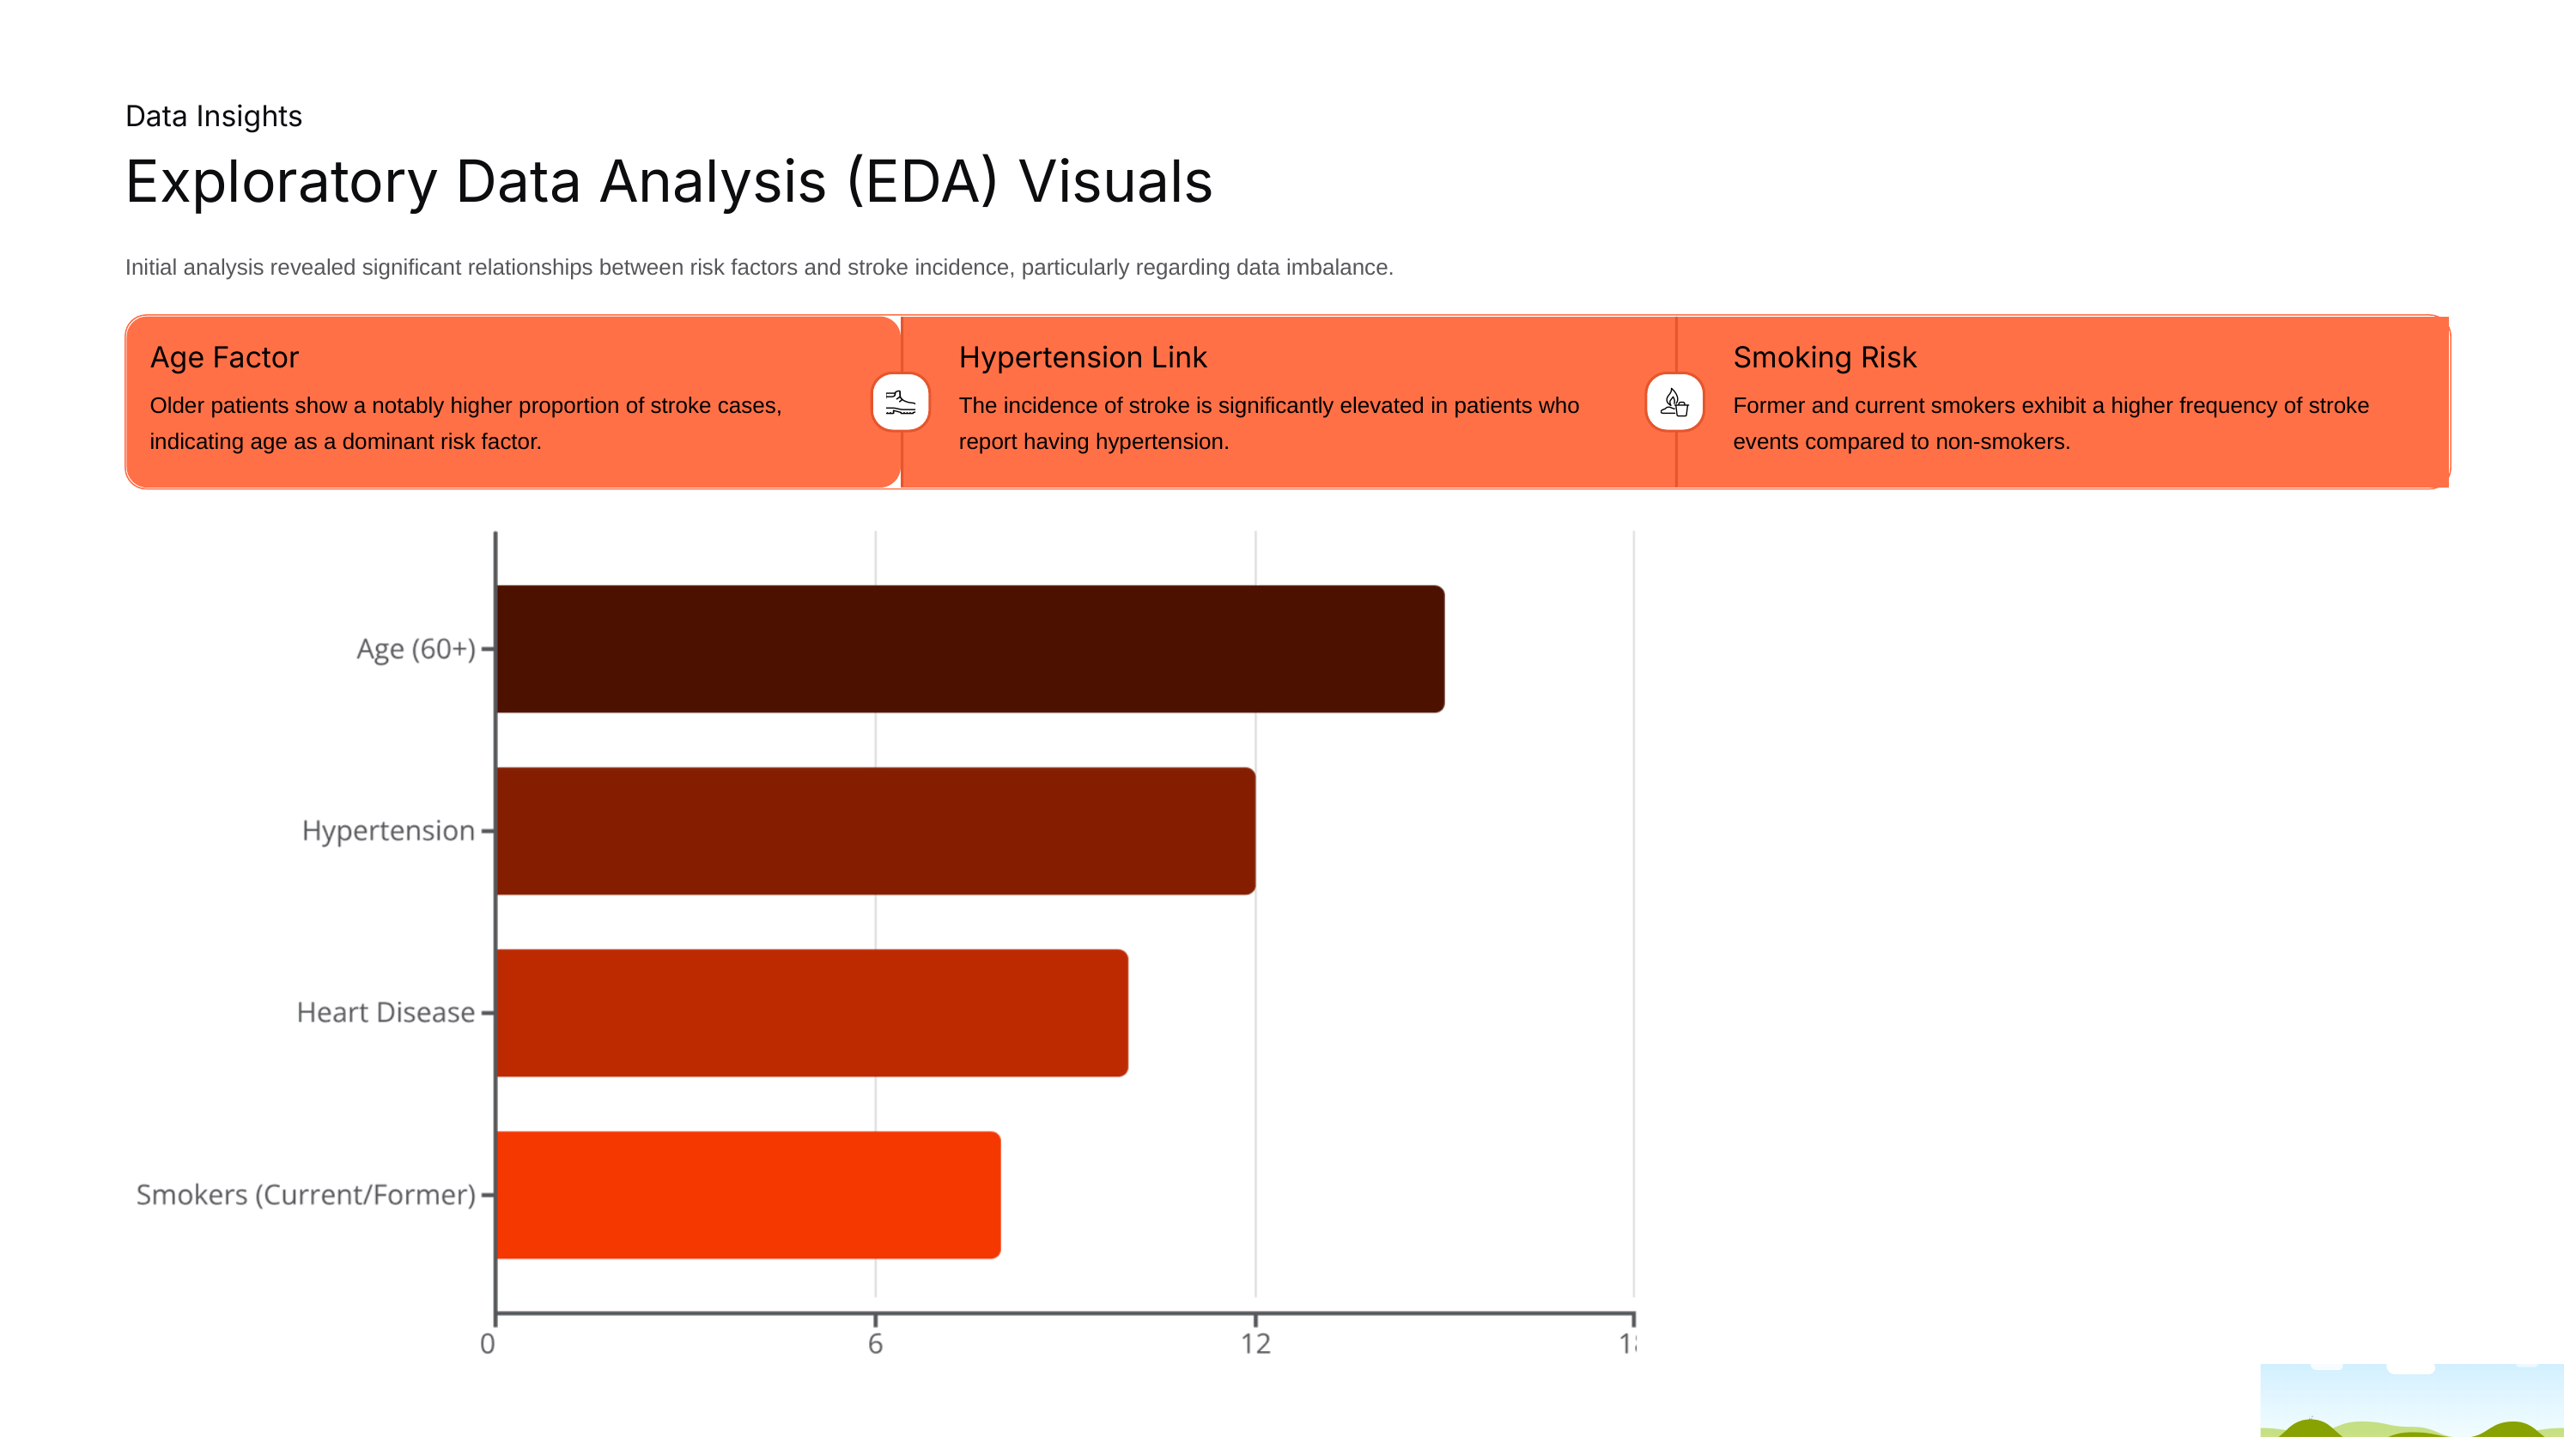

Data Insights
Exploratory Data Analysis (EDA) Visuals
Initial analysis revealed significant relationships between risk factors and stroke incidence, particularly regarding data imbalance.

Age Factor
Hypertension Link
Smoking Risk

Older patients show a notably higher proportion of stroke cases, indicating age as a dominant risk factor.
The incidence of stroke is significantly elevated in patients who report having hypertension.
Former and current smokers exhibit a higher frequency of stroke events compared to non-smokers.